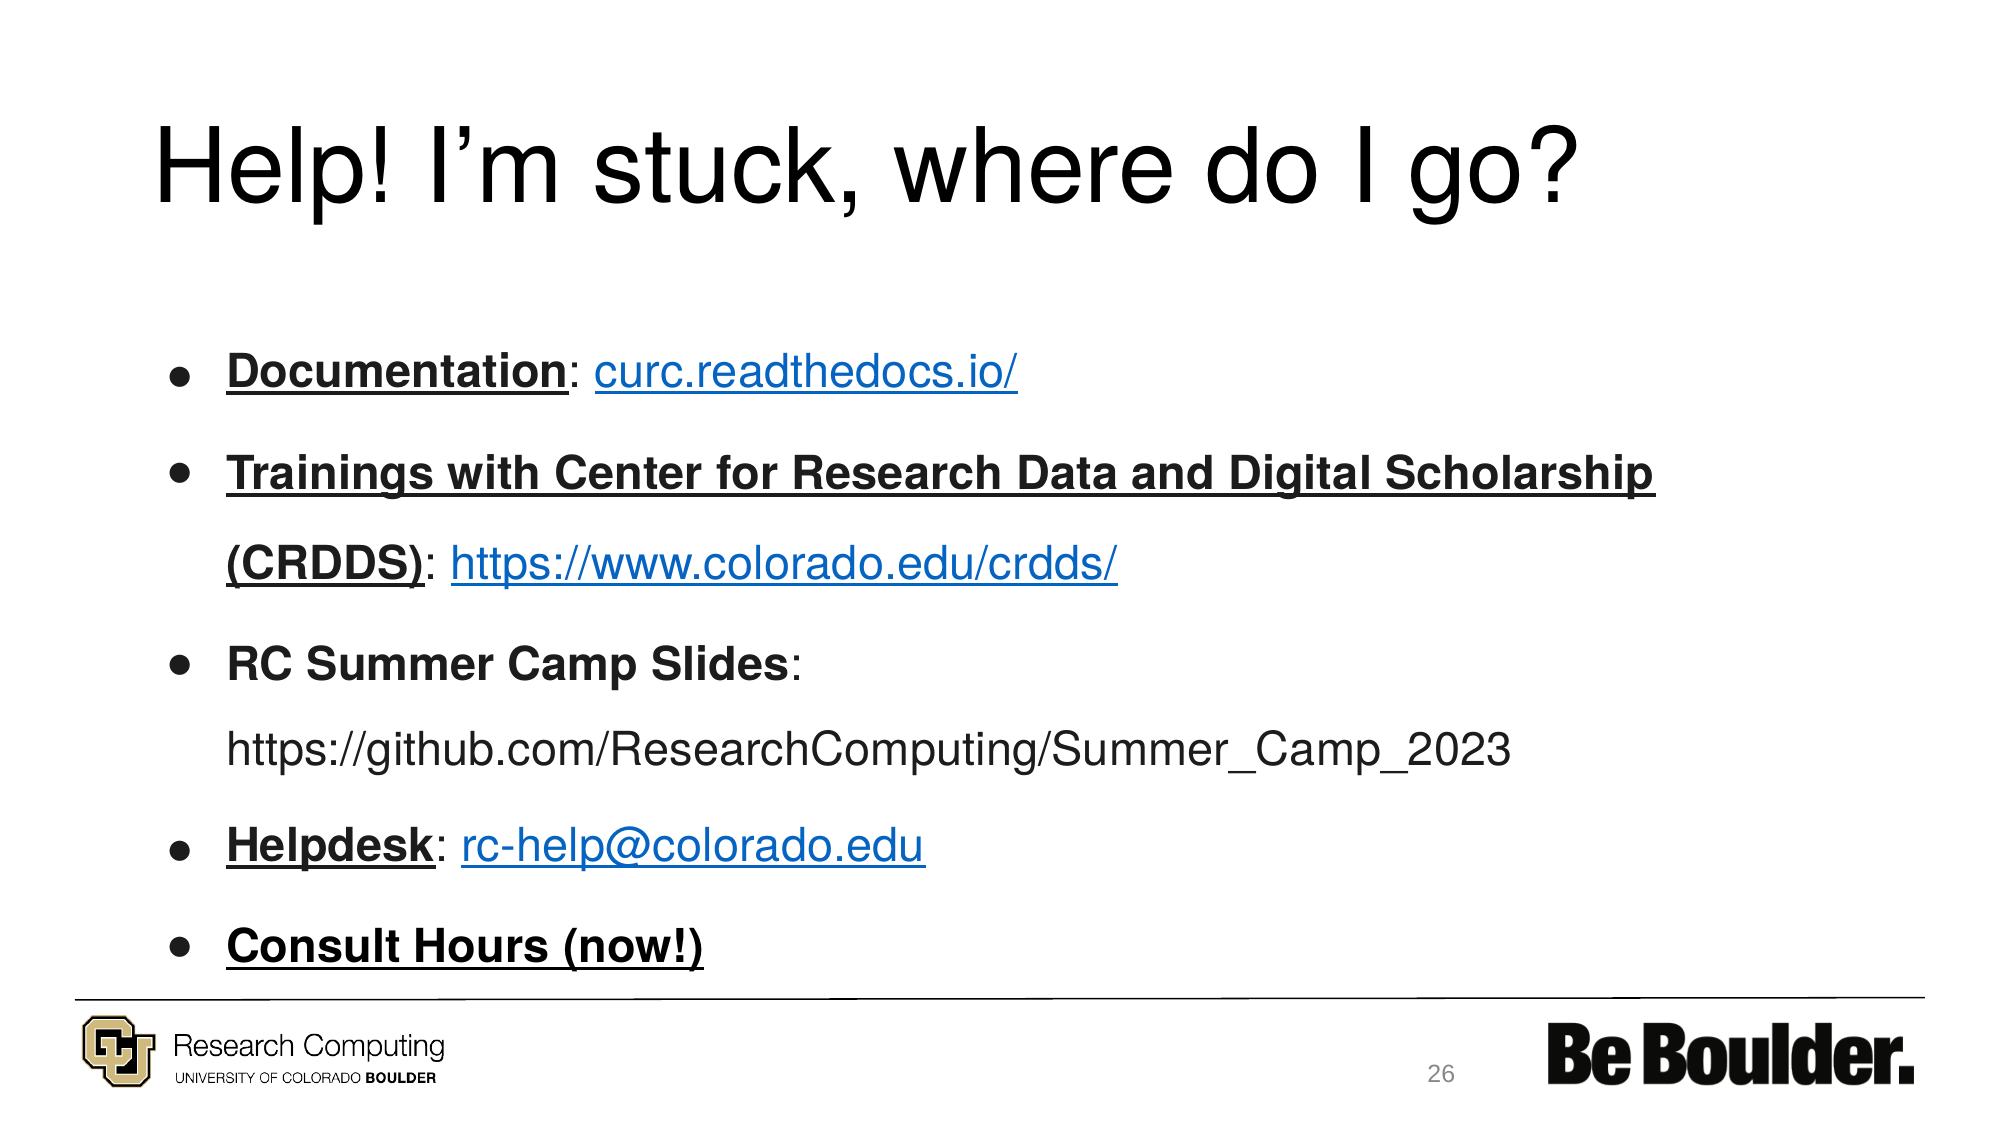

# Help! I’m stuck, where do I go?
Documentation: curc.readthedocs.io/
Trainings with Center for Research Data and Digital Scholarship (CRDDS): https://www.colorado.edu/crdds/
RC Summer Camp Slides: https://github.com/ResearchComputing/Summer_Camp_2023
Helpdesk: rc-help@colorado.edu
Consult Hours (now!)

26